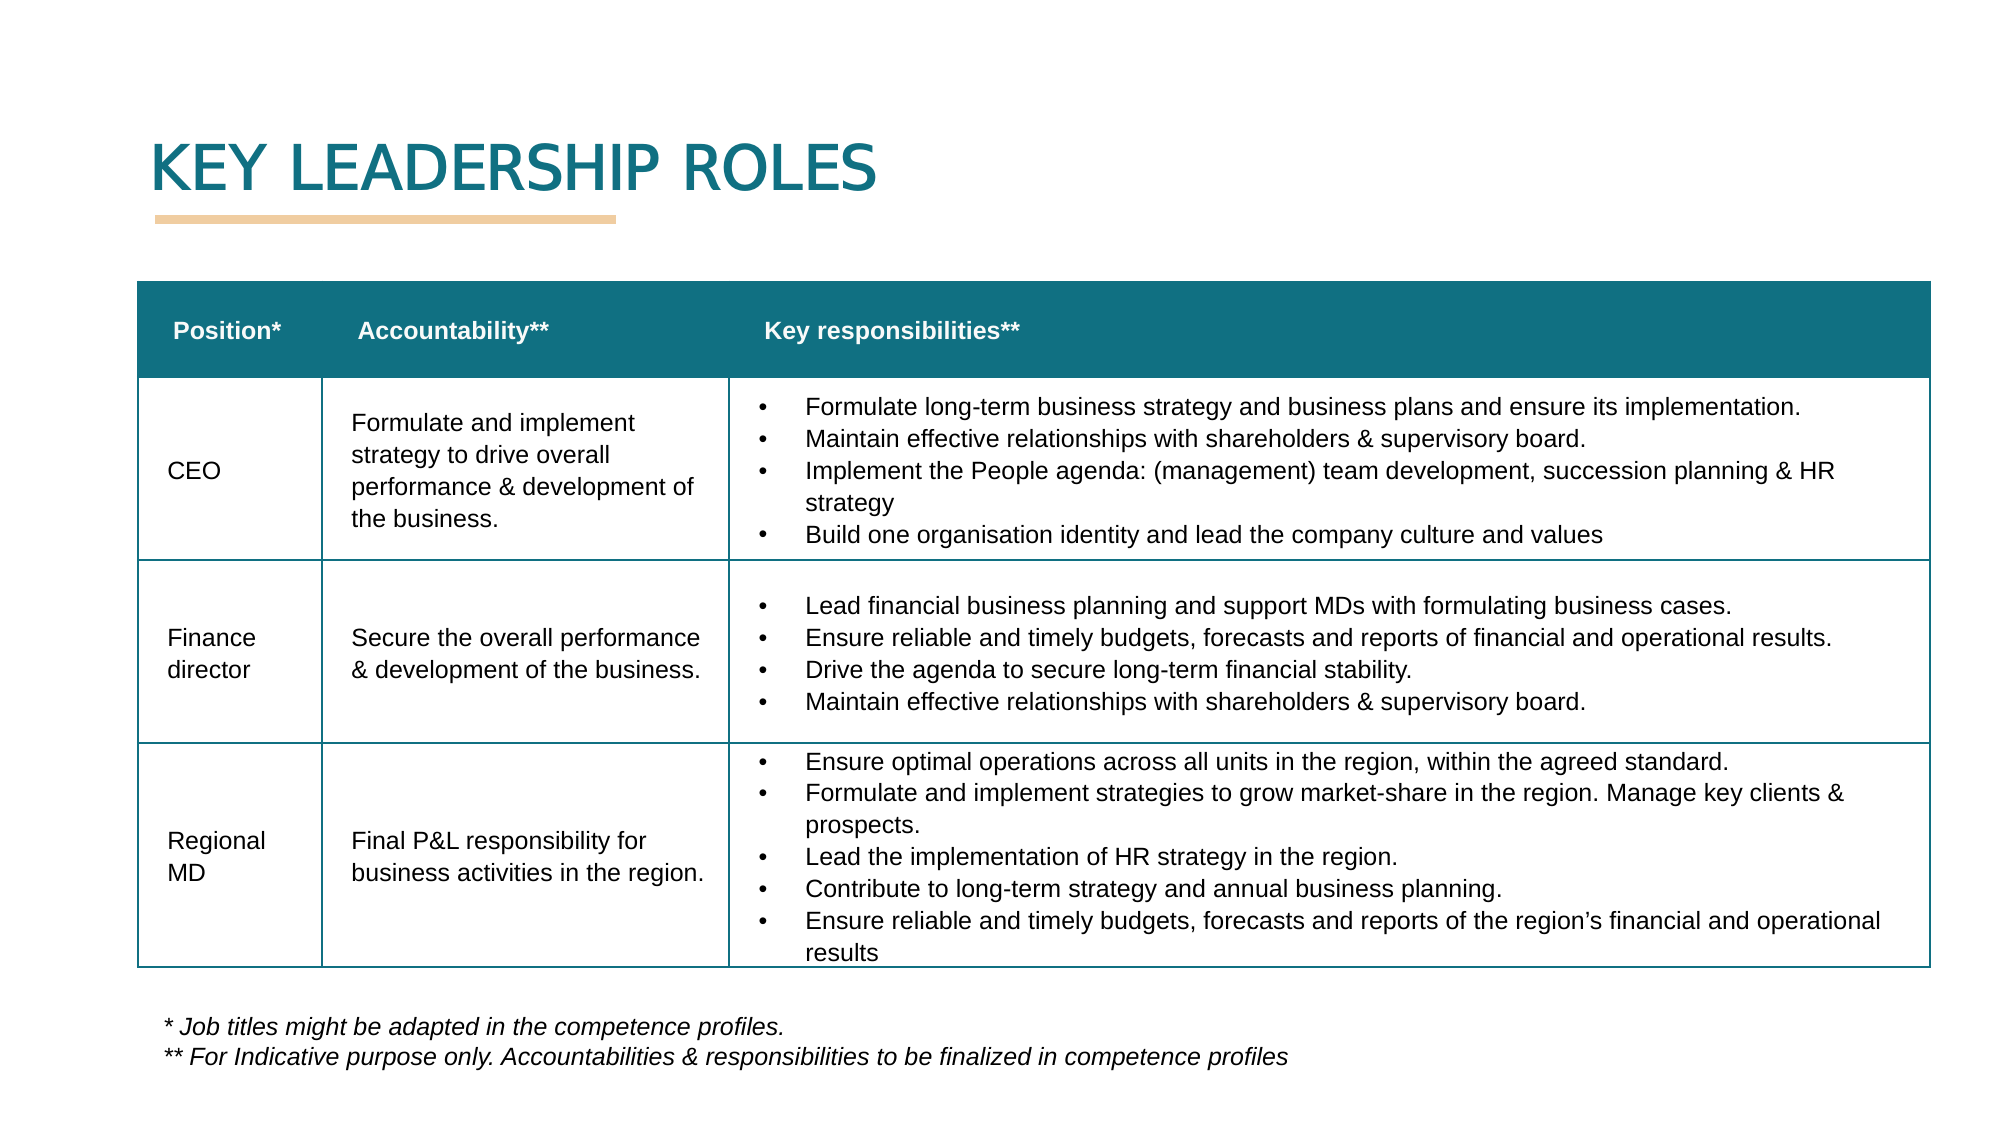

KEY LEADERSHIP ROLES

| Position\* | Accountability\*\* | Key responsibilities\*\* |
| --- | --- | --- |
| CEO | Formulate and implement strategy to drive overall performance & development of the business. | Formulate long-term business strategy and business plans and ensure its implementation. Maintain effective relationships with shareholders & supervisory board. Implement the People agenda: (management) team development, succession planning & HR strategy Build one organisation identity and lead the company culture and values |
| Finance director | Secure the overall performance & development of the business. | Lead financial business planning and support MDs with formulating business cases. Ensure reliable and timely budgets, forecasts and reports of financial and operational results. Drive the agenda to secure long-term financial stability. Maintain effective relationships with shareholders & supervisory board. |
| Regional MD | Final P&L responsibility for business activities in the region. | Ensure optimal operations across all units in the region, within the agreed standard. Formulate and implement strategies to grow market-share in the region. Manage key clients & prospects. Lead the implementation of HR strategy in the region. Contribute to long-term strategy and annual business planning. Ensure reliable and timely budgets, forecasts and reports of the region’s financial and operational results |
* Job titles might be adapted in the competence profiles.
** For Indicative purpose only. Accountabilities & responsibilities to be finalized in competence profiles